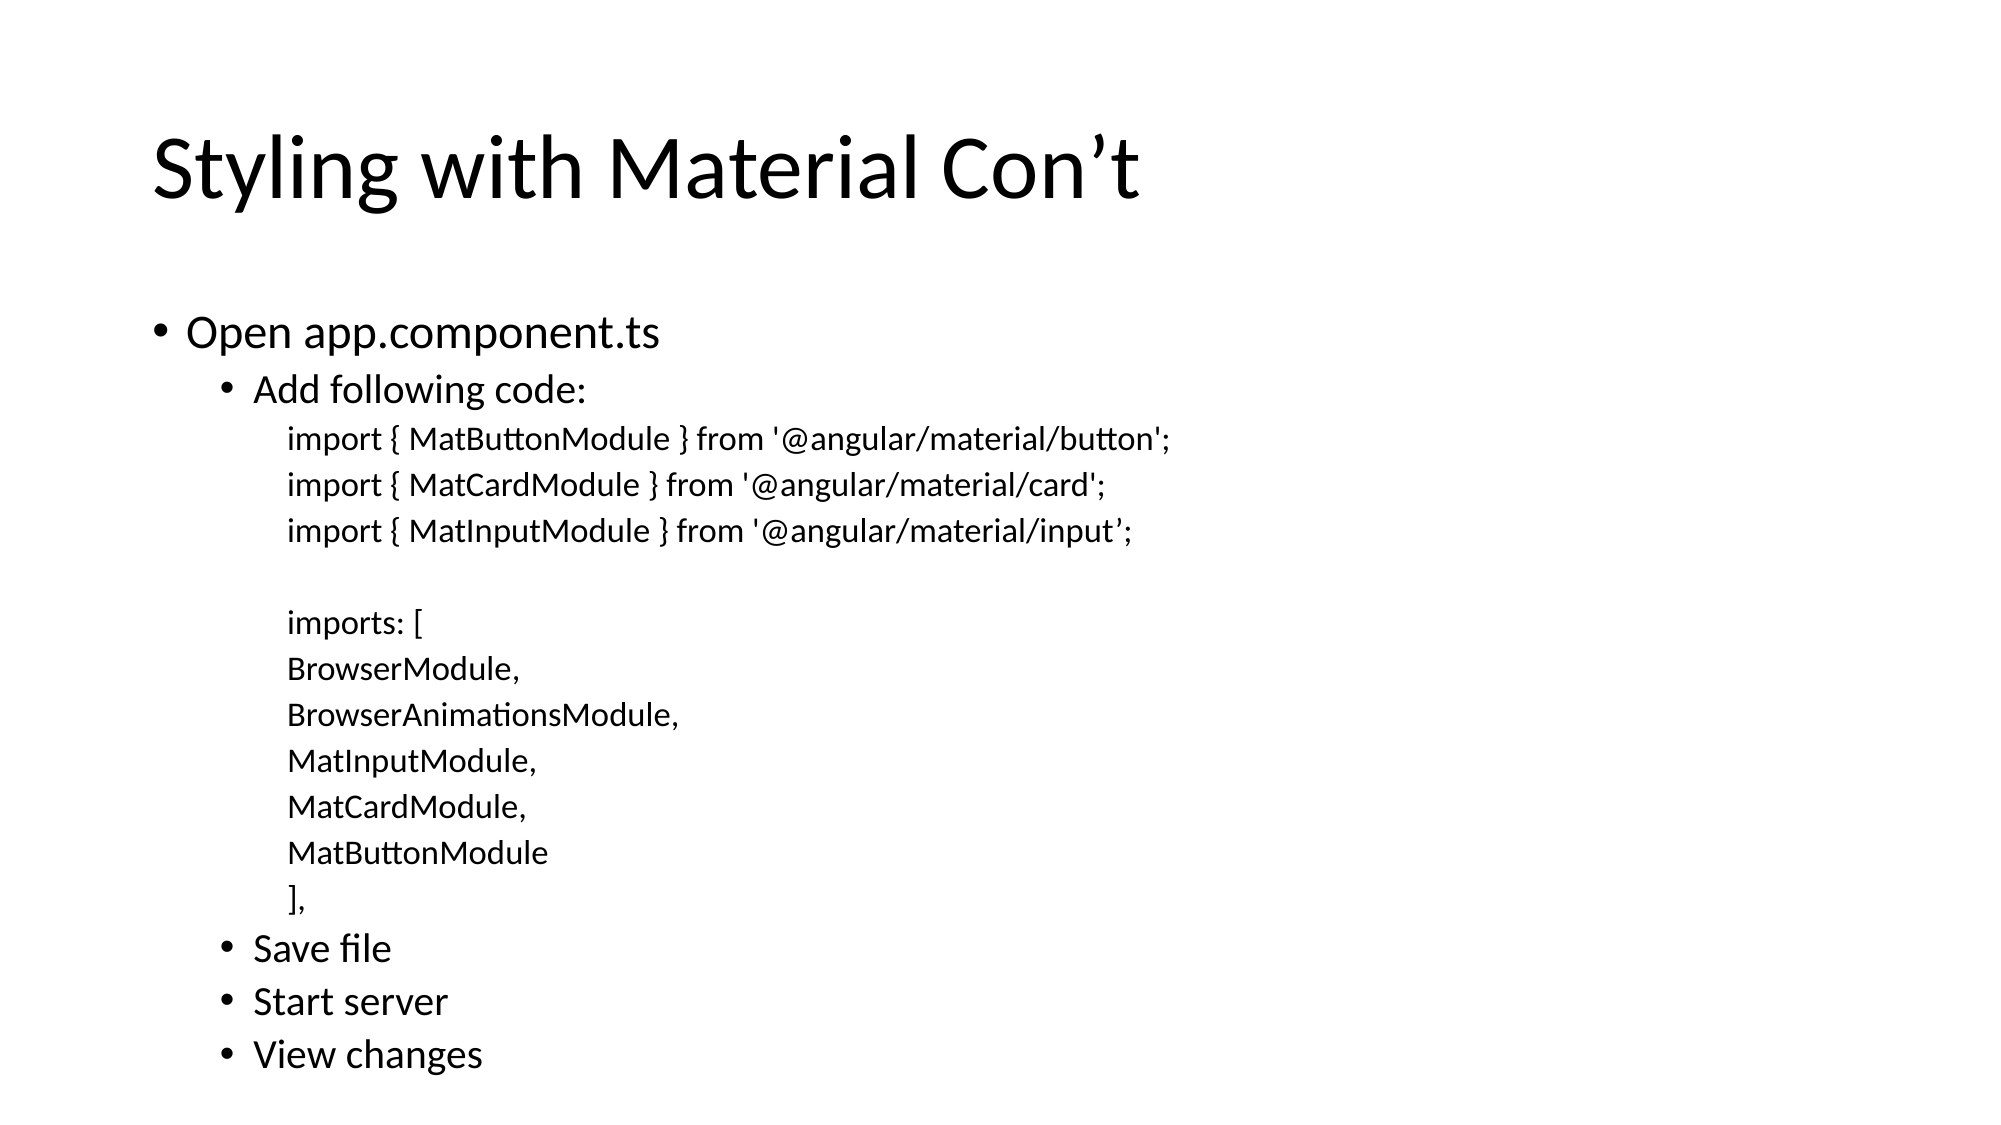

# Styling with Material Con’t
Open app.component.ts
Add following code:
import { MatButtonModule } from '@angular/material/button';
import { MatCardModule } from '@angular/material/card';
import { MatInputModule } from '@angular/material/input’;

imports: [
BrowserModule,
BrowserAnimationsModule,
MatInputModule,
MatCardModule,
MatButtonModule
],
Save file
Start server
View changes